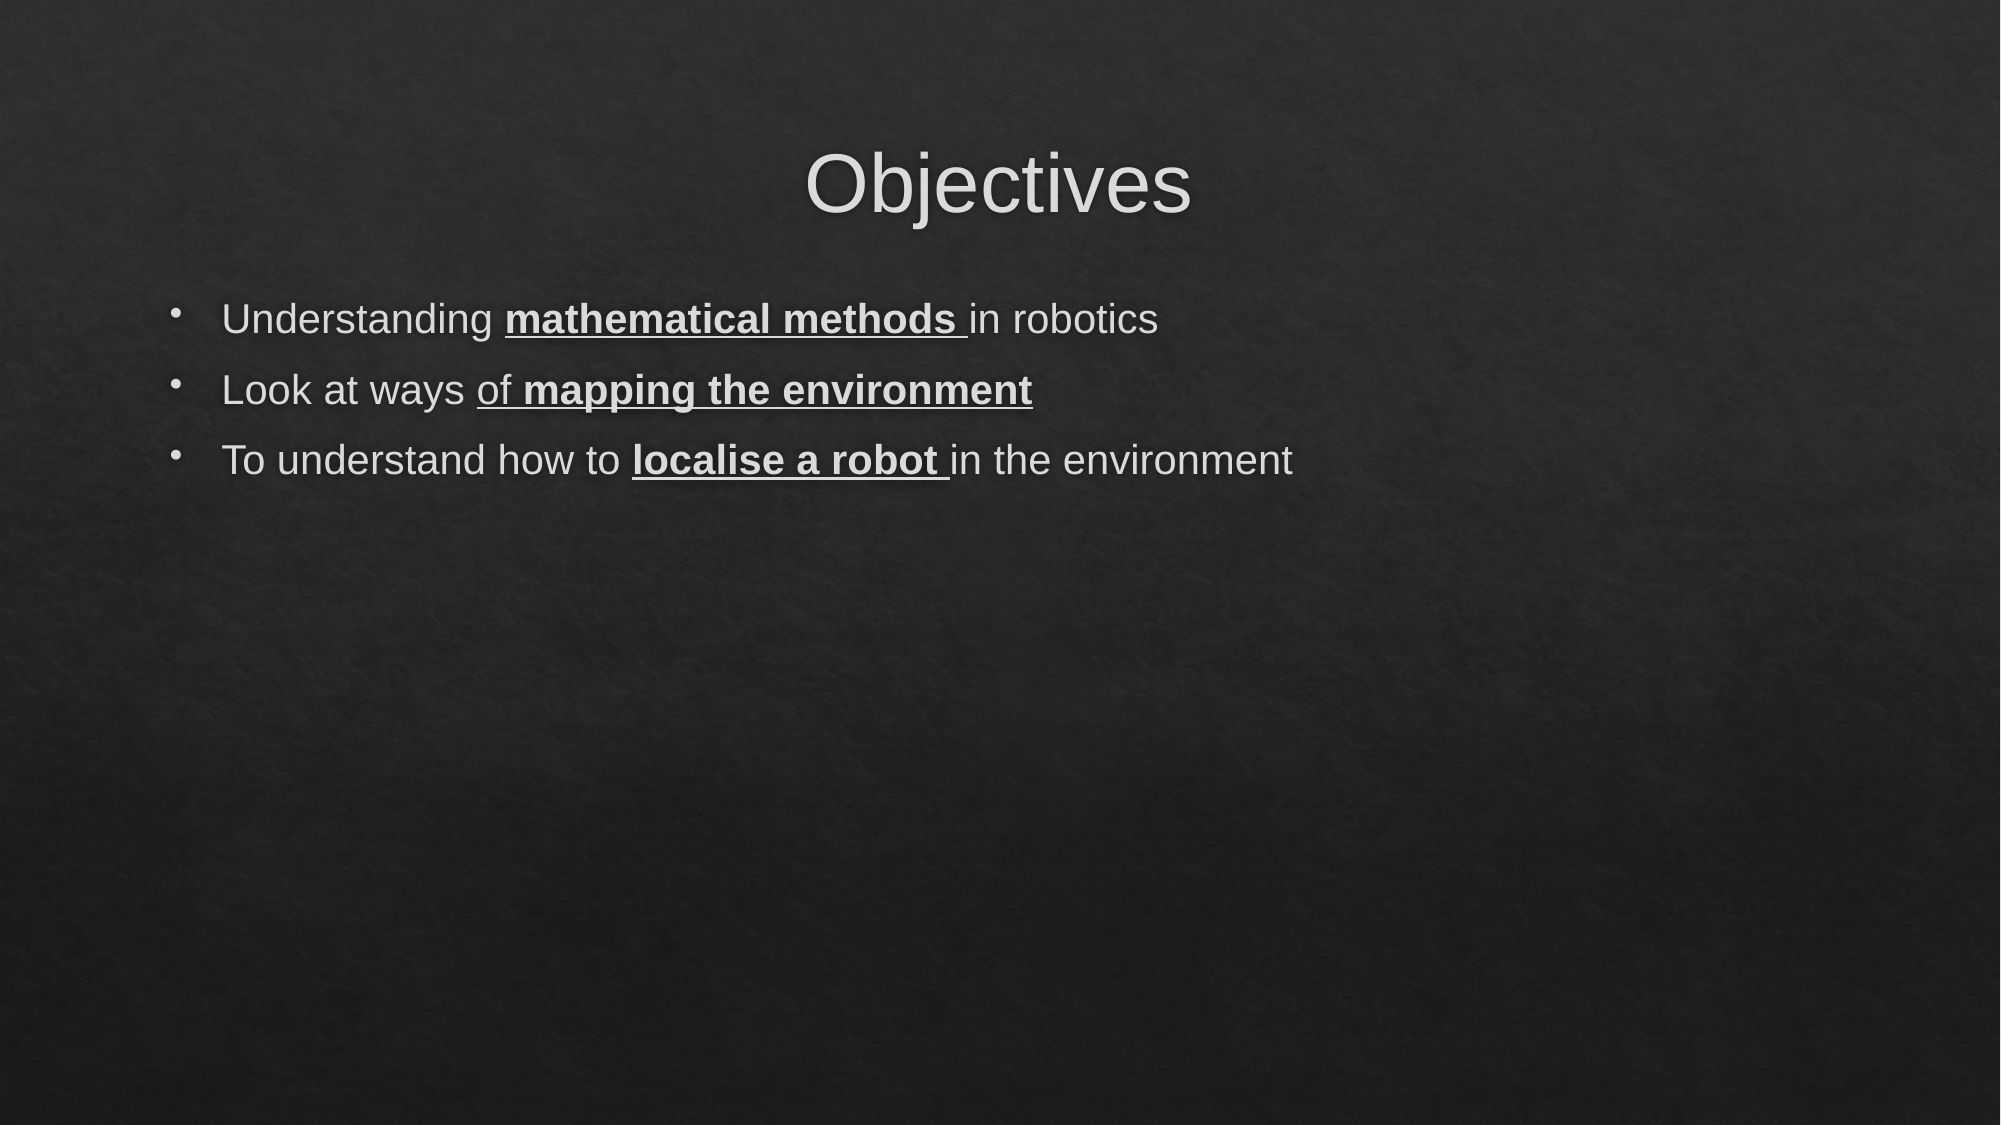

# Objectives
Understanding mathematical methods in robotics
Look at ways of mapping the environment
To understand how to localise a robot in the environment